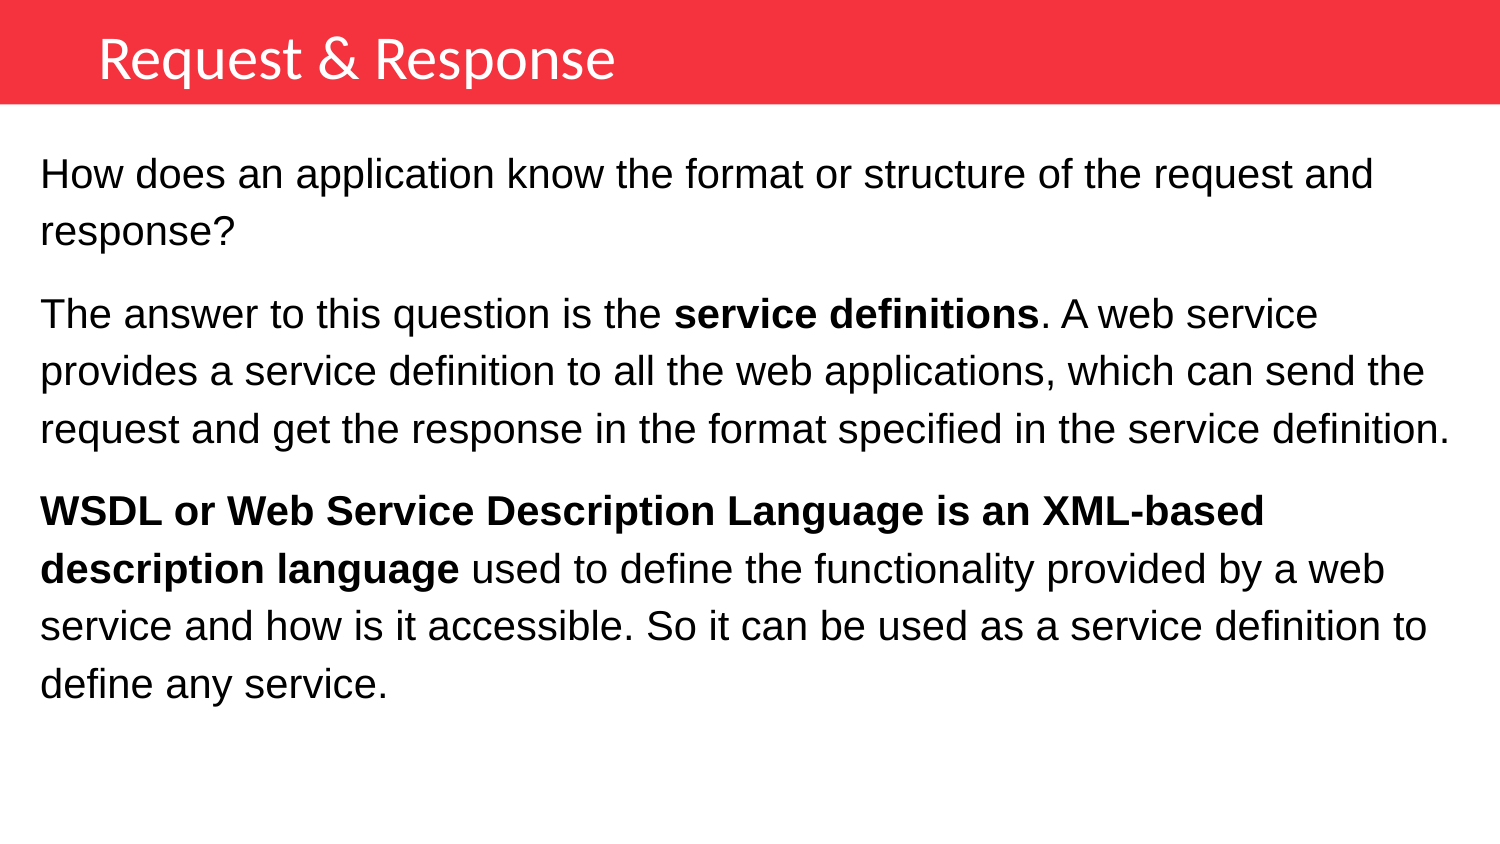

Request & Response

How does an application know the format or structure of the request and response?
The answer to this question is the service definitions. A web service provides a service definition to all the web applications, which can send the request and get the response in the format specified in the service definition.
WSDL or Web Service Description Language is an XML-based description language used to define the functionality provided by a web service and how is it accessible. So it can be used as a service definition to define any service.